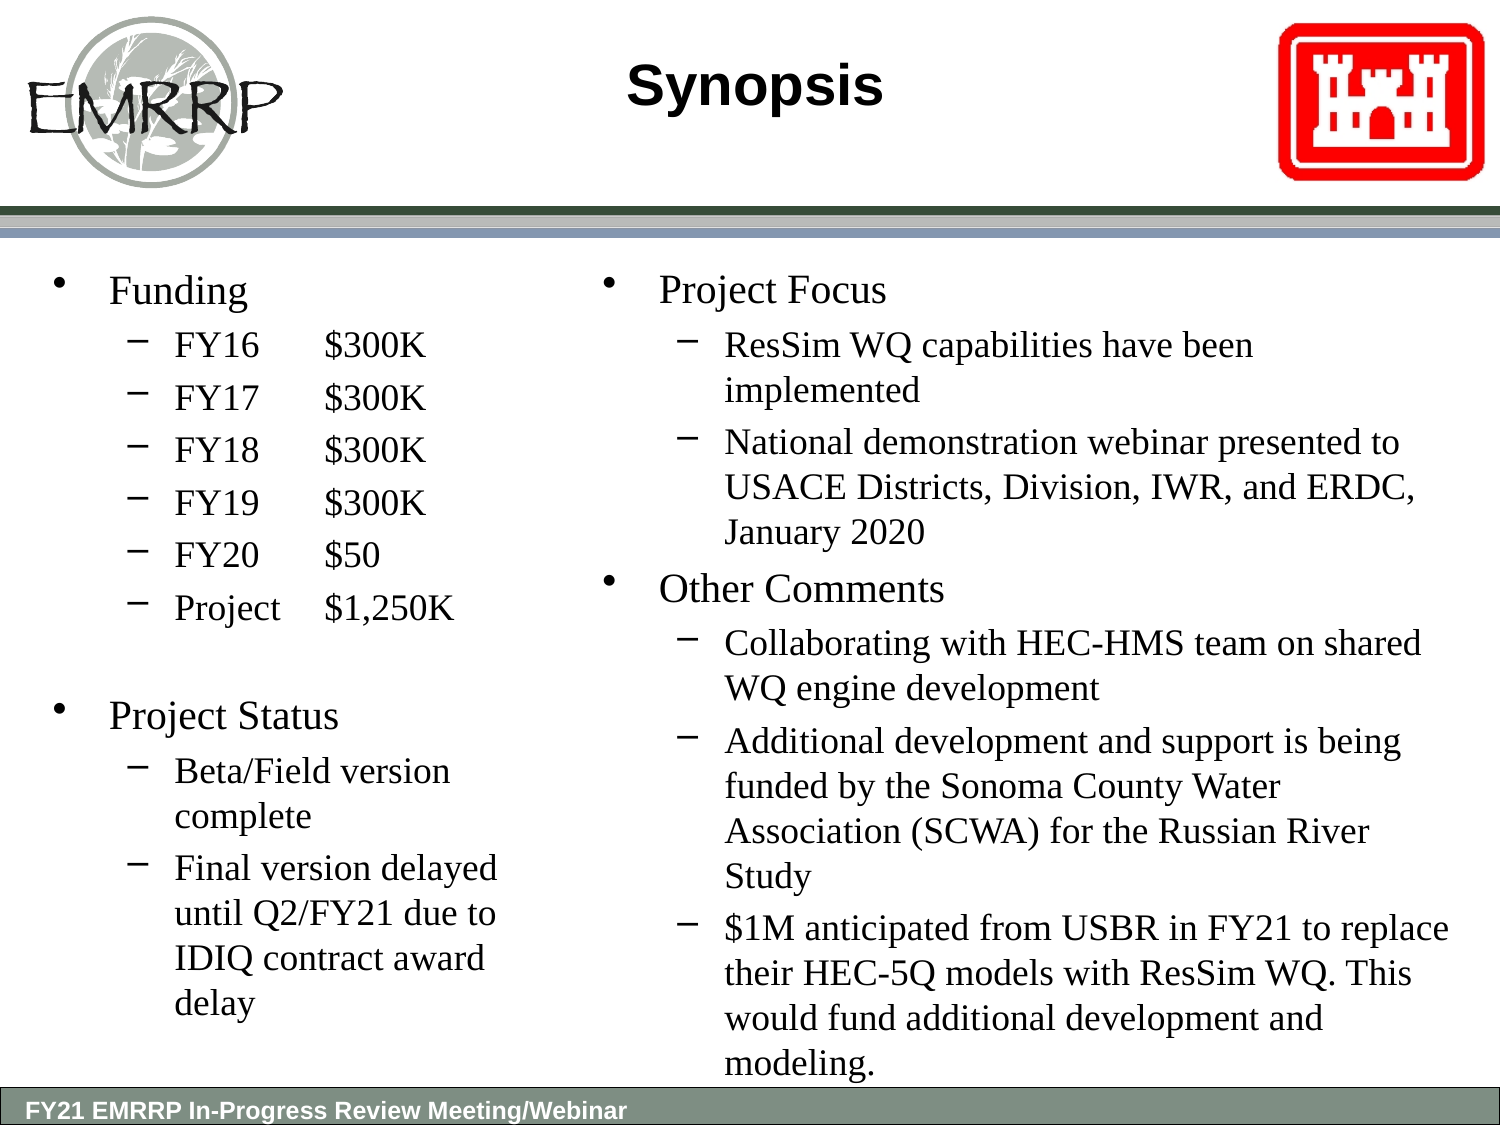

# Synopsis
Funding
FY16	$300K
FY17	$300K
FY18	$300K
FY19	$300K
FY20	$50
Project 	$1,250K

Project Status
Beta/Field version complete
Final version delayed until Q2/FY21 due to IDIQ contract award delay
Project Focus
ResSim WQ capabilities have been implemented
National demonstration webinar presented to USACE Districts, Division, IWR, and ERDC, January 2020
Other Comments
Collaborating with HEC-HMS team on shared WQ engine development
Additional development and support is being funded by the Sonoma County Water Association (SCWA) for the Russian River Study
$1M anticipated from USBR in FY21 to replace their HEC-5Q models with ResSim WQ. This would fund additional development and modeling.